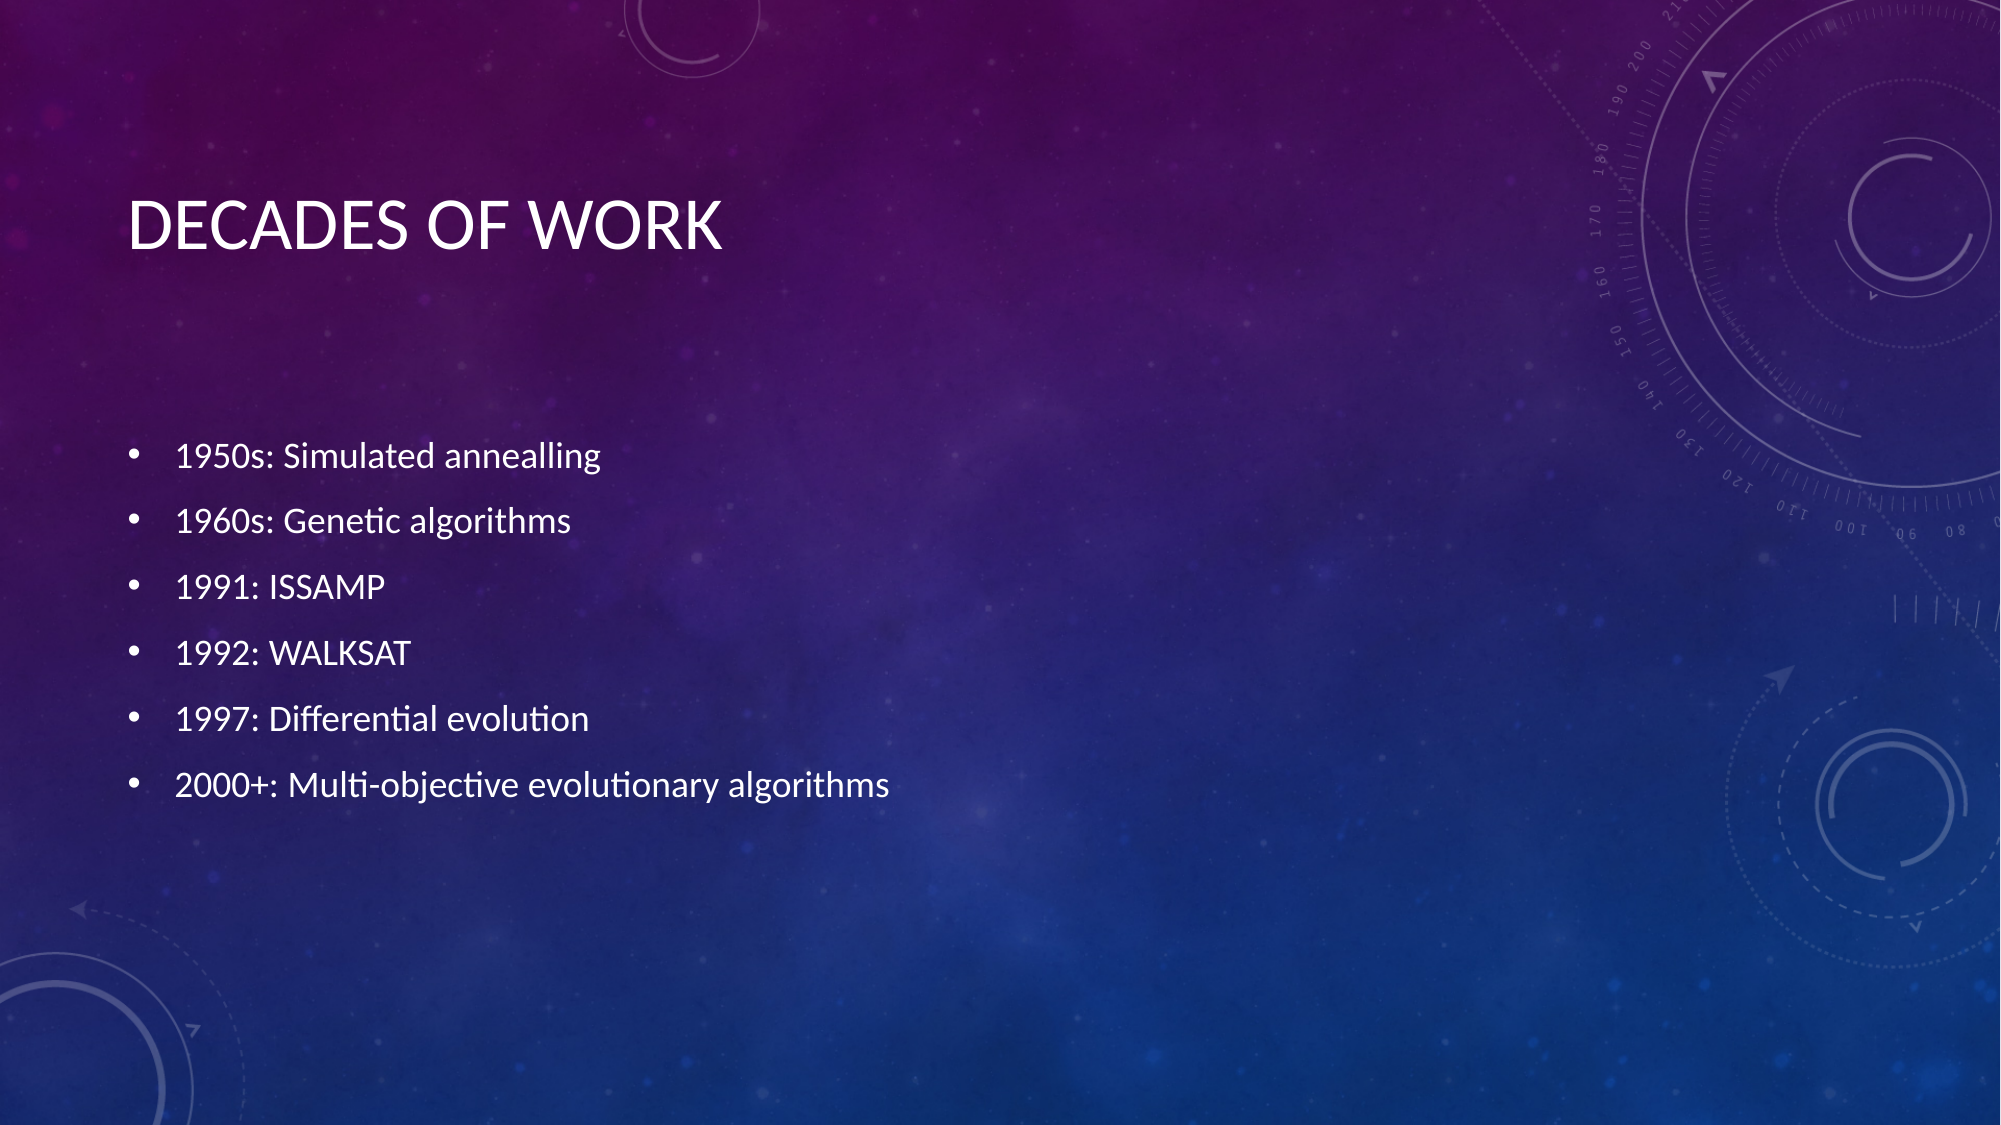

# Decades of work
1950s: Simulated annealling
1960s: Genetic algorithms
1991: ISSAMP
1992: WALKSAT
1997: Differential evolution
2000+: Multi-objective evolutionary algorithms